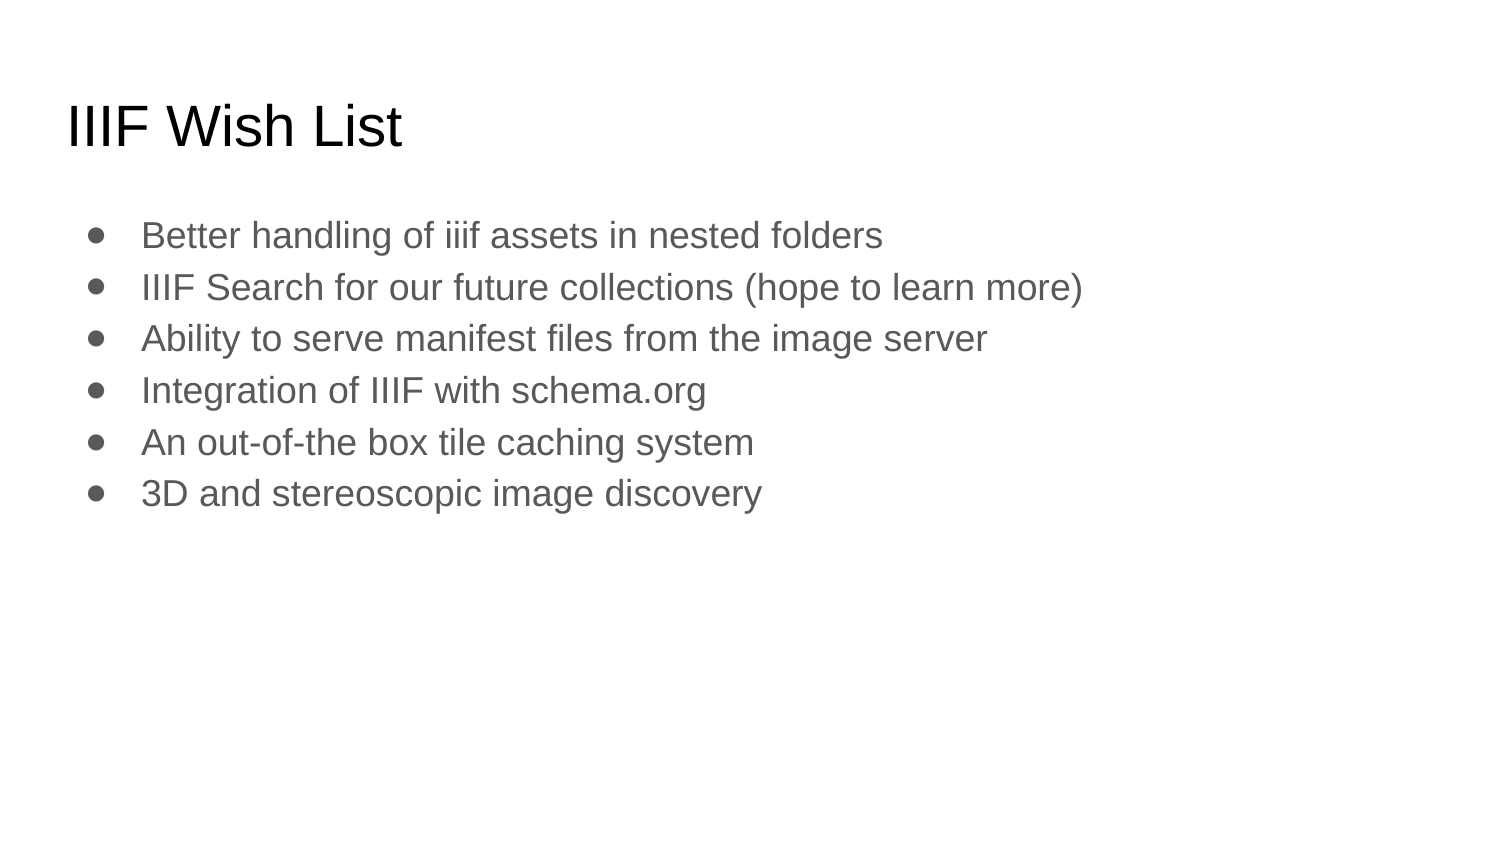

# IIIF Wish List
Better handling of iiif assets in nested folders
IIIF Search for our future collections (hope to learn more)
Ability to serve manifest files from the image server
Integration of IIIF with schema.org
An out-of-the box tile caching system
3D and stereoscopic image discovery